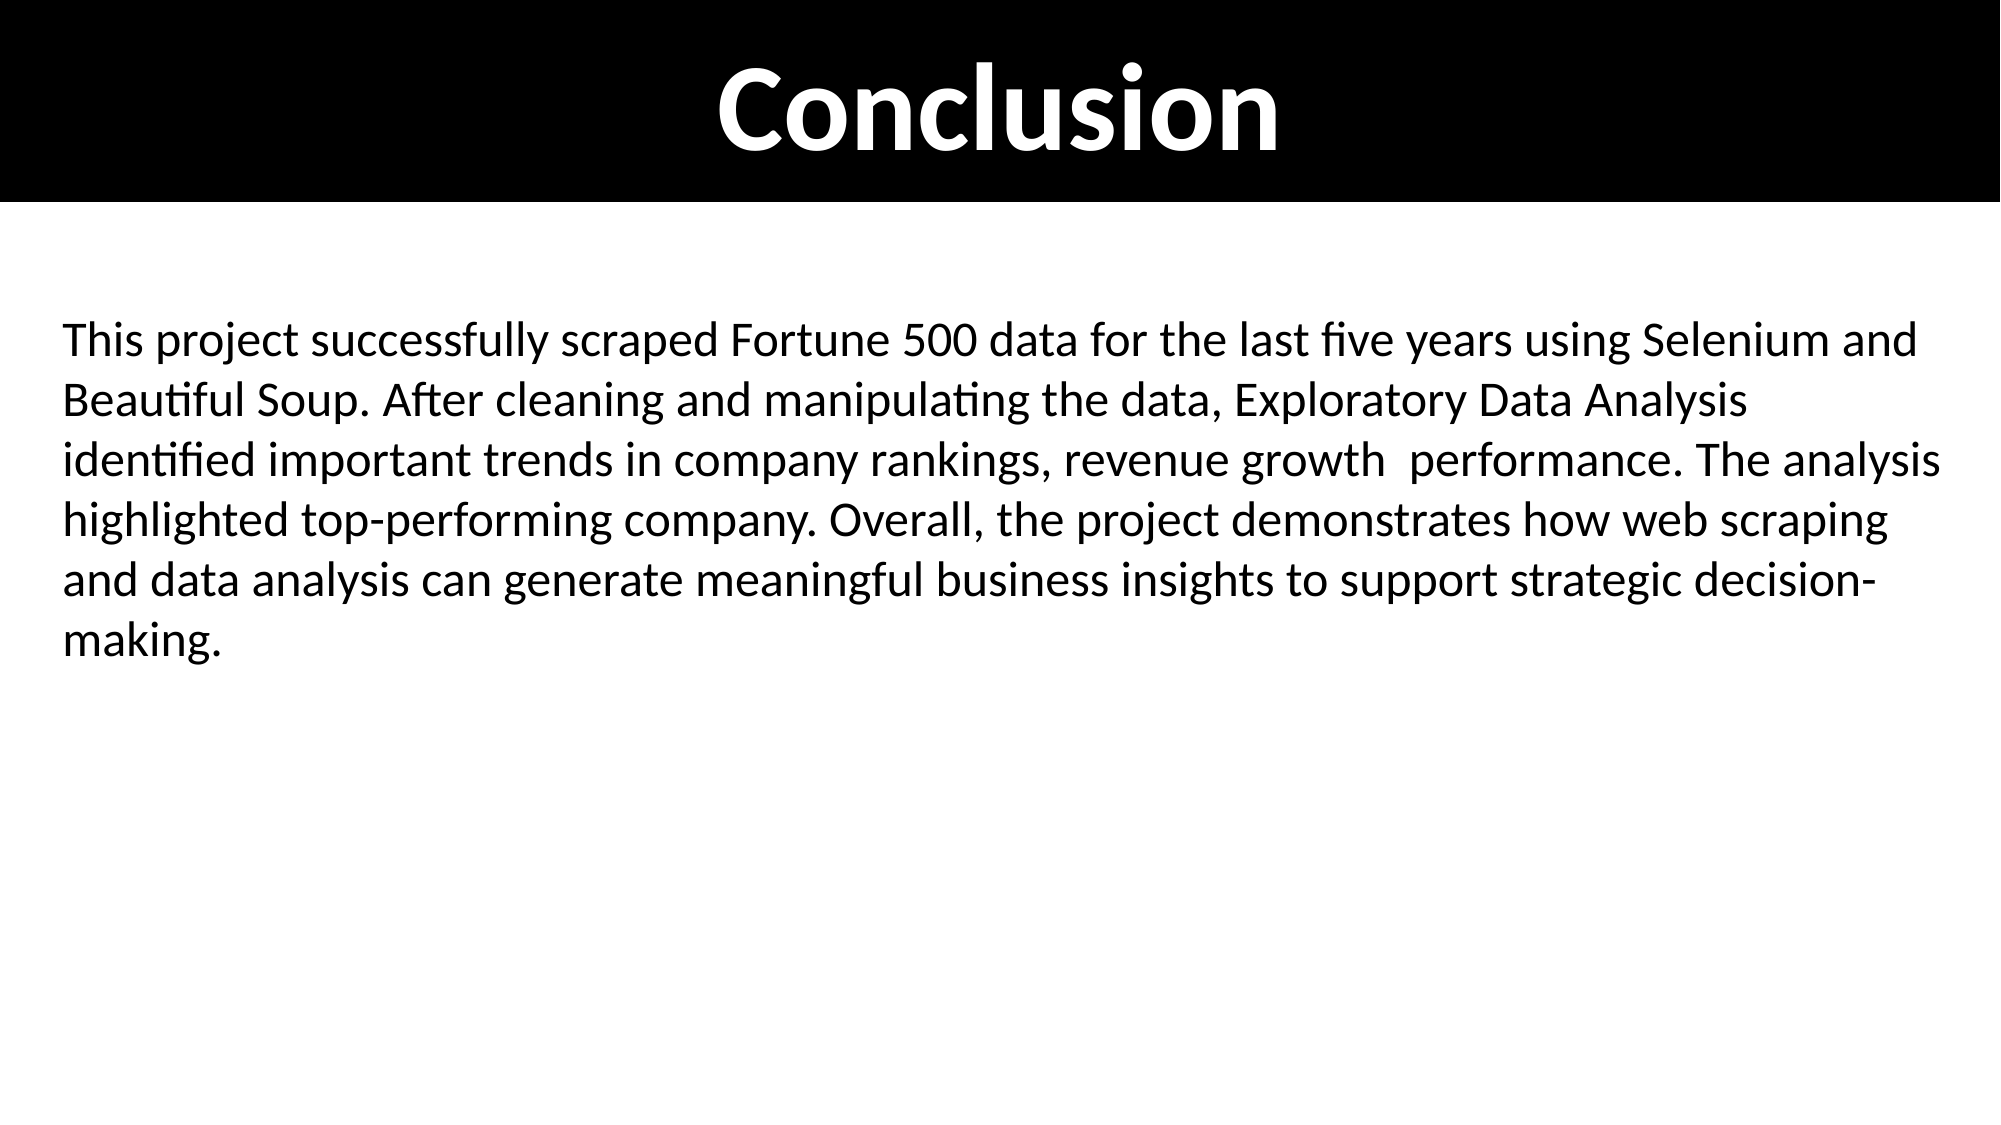

Conclusion
This project successfully scraped Fortune 500 data for the last five years using Selenium and Beautiful Soup. After cleaning and manipulating the data, Exploratory Data Analysis identified important trends in company rankings, revenue growth  performance. The analysis highlighted top-performing company. Overall, the project demonstrates how web scraping and data analysis can generate meaningful business insights to support strategic decision-making.